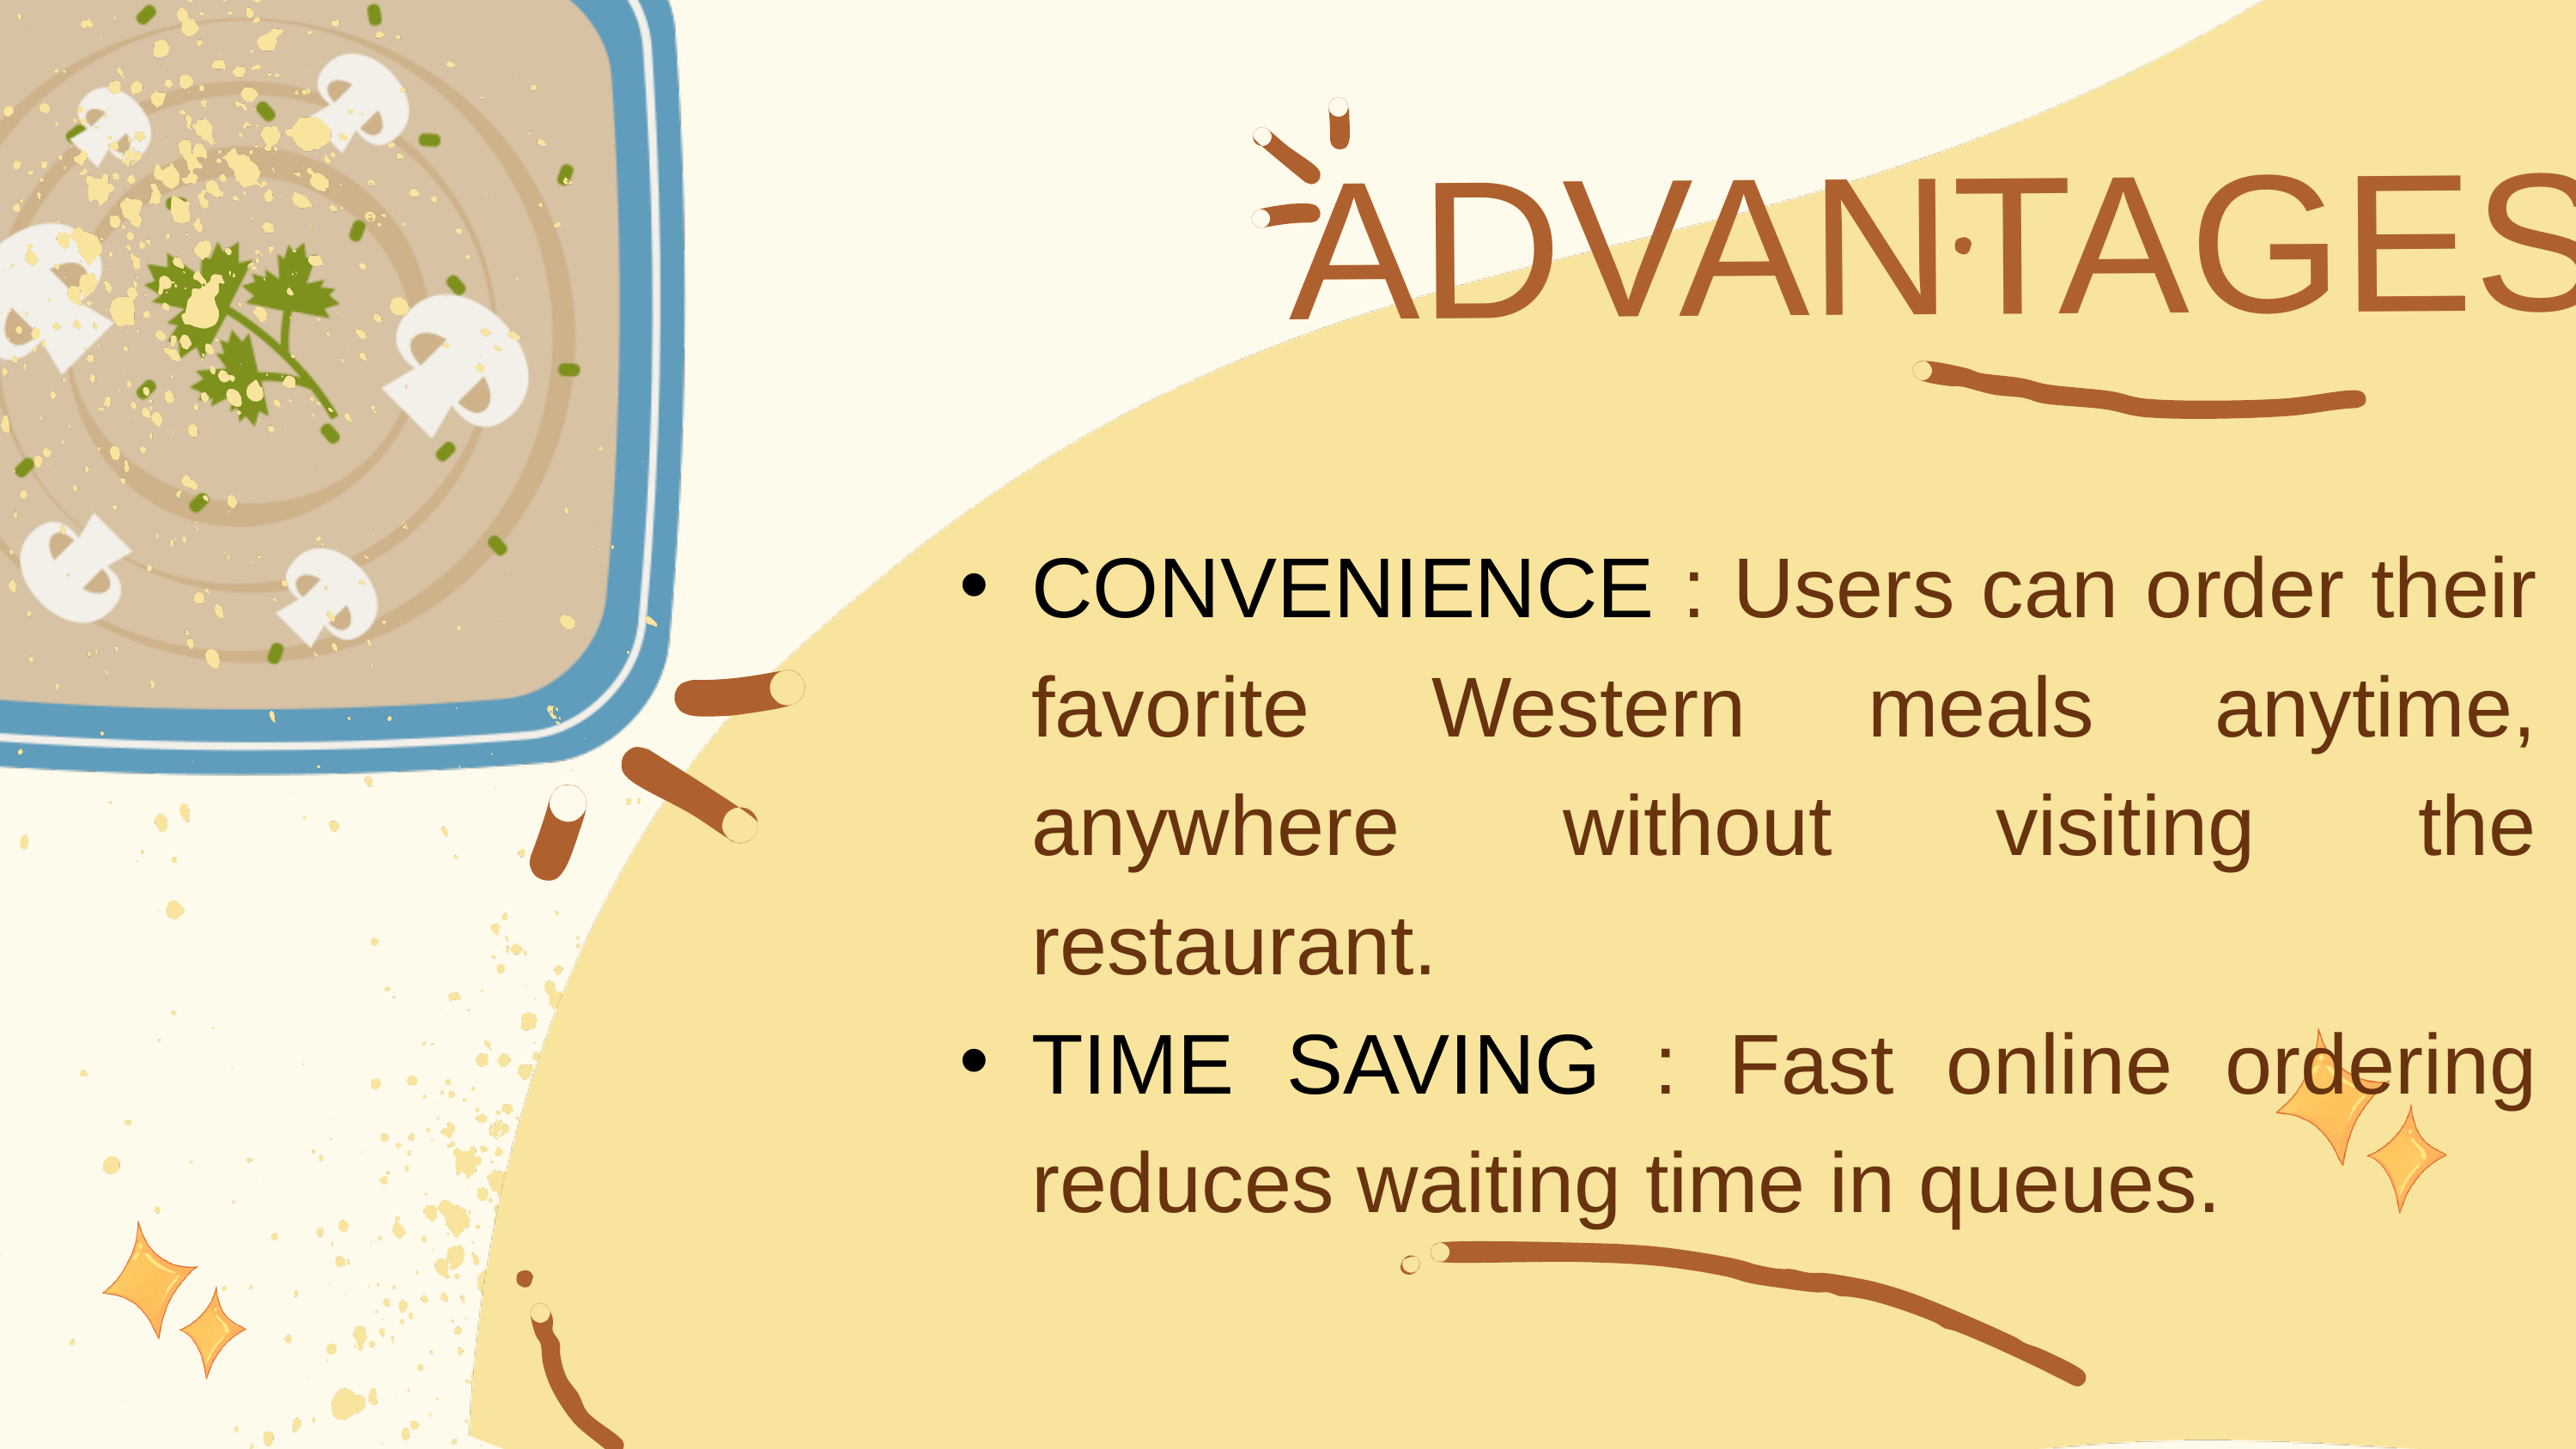

ADVANTAGES

CONVENIENCE : Users can order their favorite Western meals anytime, anywhere without visiting the restaurant.
TIME SAVING : Fast online ordering reduces waiting time in queues.